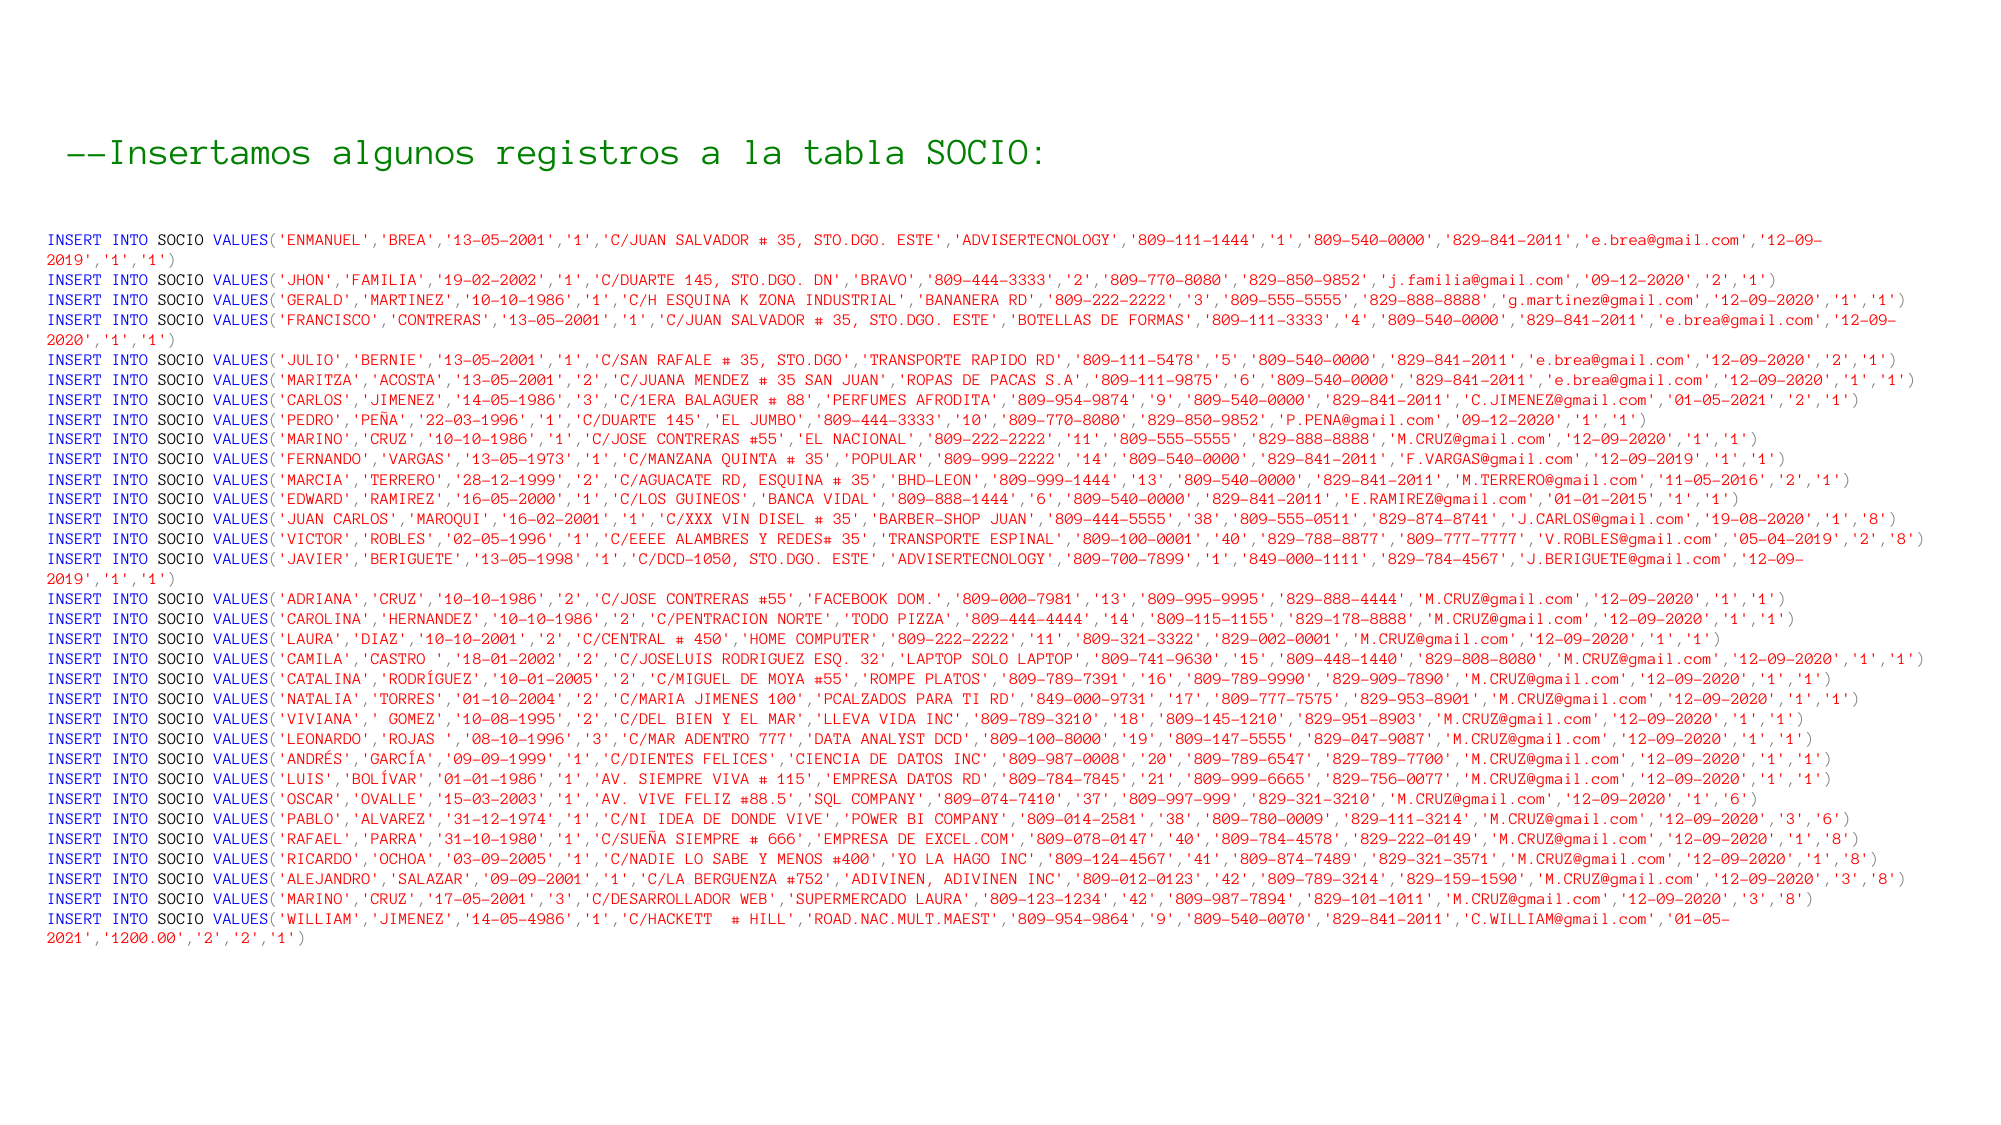

--Insertamos algunos registros a la tabla SOCIO:

INSERT INTO SOCIO VALUES('ENMANUEL','BREA','13-05-2001','1','C/JUAN SALVADOR # 35, STO.DGO. ESTE','ADVISERTECNOLOGY','809-111-1444','1','809-540-0000','829-841-2011','e.brea@gmail.com','12-09-2019','1','1')
INSERT INTO SOCIO VALUES('JHON','FAMILIA','19-02-2002','1','C/DUARTE 145, STO.DGO. DN','BRAVO','809-444-3333','2','809-770-8080','829-850-9852','j.familia@gmail.com','09-12-2020','2','1')
INSERT INTO SOCIO VALUES('GERALD','MARTINEZ','10-10-1986','1','C/H ESQUINA K ZONA INDUSTRIAL','BANANERA RD','809-222-2222','3','809-555-5555','829-888-8888','g.martinez@gmail.com','12-09-2020','1','1')
INSERT INTO SOCIO VALUES('FRANCISCO','CONTRERAS','13-05-2001','1','C/JUAN SALVADOR # 35, STO.DGO. ESTE','BOTELLAS DE FORMAS','809-111-3333','4','809-540-0000','829-841-2011','e.brea@gmail.com','12-09-2020','1','1')
INSERT INTO SOCIO VALUES('JULIO','BERNIE','13-05-2001','1','C/SAN RAFALE # 35, STO.DGO','TRANSPORTE RAPIDO RD','809-111-5478','5','809-540-0000','829-841-2011','e.brea@gmail.com','12-09-2020','2','1')
INSERT INTO SOCIO VALUES('MARITZA','ACOSTA','13-05-2001','2','C/JUANA MENDEZ # 35 SAN JUAN','ROPAS DE PACAS S.A','809-111-9875','6','809-540-0000','829-841-2011','e.brea@gmail.com','12-09-2020','1','1')
INSERT INTO SOCIO VALUES('CARLOS','JIMENEZ','14-05-1986','3','C/1ERA BALAGUER # 88','PERFUMES AFRODITA','809-954-9874','9','809-540-0000','829-841-2011','C.JIMENEZ@gmail.com','01-05-2021','2','1')
INSERT INTO SOCIO VALUES('PEDRO','PEÑA','22-03-1996','1','C/DUARTE 145','EL JUMBO','809-444-3333','10','809-770-8080','829-850-9852','P.PENA@gmail.com','09-12-2020','1','1')
INSERT INTO SOCIO VALUES('MARINO','CRUZ','10-10-1986','1','C/JOSE CONTRERAS #55','EL NACIONAL','809-222-2222','11','809-555-5555','829-888-8888','M.CRUZ@gmail.com','12-09-2020','1','1')
INSERT INTO SOCIO VALUES('FERNANDO','VARGAS','13-05-1973','1','C/MANZANA QUINTA # 35','POPULAR','809-999-2222','14','809-540-0000','829-841-2011','F.VARGAS@gmail.com','12-09-2019','1','1')
INSERT INTO SOCIO VALUES('MARCIA','TERRERO','28-12-1999','2','C/AGUACATE RD, ESQUINA # 35','BHD-LEON','809-999-1444','13','809-540-0000','829-841-2011','M.TERRERO@gmail.com','11-05-2016','2','1')
INSERT INTO SOCIO VALUES('EDWARD','RAMIREZ','16-05-2000','1','C/LOS GUINEOS','BANCA VIDAL','809-888-1444','6','809-540-0000','829-841-2011','E.RAMIREZ@gmail.com','01-01-2015','1','1')
INSERT INTO SOCIO VALUES('JUAN CARLOS','MAROQUI','16-02-2001','1','C/XXX VIN DISEL # 35','BARBER-SHOP JUAN','809-444-5555','38','809-555-0511','829-874-8741','J.CARLOS@gmail.com','19-08-2020','1','8')
INSERT INTO SOCIO VALUES('VICTOR','ROBLES','02-05-1996','1','C/EEEE ALAMBRES Y REDES# 35','TRANSPORTE ESPINAL','809-100-0001','40','829-788-8877','809-777-7777','V.ROBLES@gmail.com','05-04-2019','2','8')
INSERT INTO SOCIO VALUES('JAVIER','BERIGUETE','13-05-1998','1','C/DCD-1050, STO.DGO. ESTE','ADVISERTECNOLOGY','809-700-7899','1','849-000-1111','829-784-4567','J.BERIGUETE@gmail.com','12-09-2019','1','1')
INSERT INTO SOCIO VALUES('ADRIANA','CRUZ','10-10-1986','2','C/JOSE CONTRERAS #55','FACEBOOK DOM.','809-000-7981','13','809-995-9995','829-888-4444','M.CRUZ@gmail.com','12-09-2020','1','1')
INSERT INTO SOCIO VALUES('CAROLINA','HERNANDEZ','10-10-1986','2','C/PENTRACION NORTE','TODO PIZZA','809-444-4444','14','809-115-1155','829-178-8888','M.CRUZ@gmail.com','12-09-2020','1','1')
INSERT INTO SOCIO VALUES('LAURA','DIAZ','10-10-2001','2','C/CENTRAL # 450','HOME COMPUTER','809-222-2222','11','809-321-3322','829-002-0001','M.CRUZ@gmail.com','12-09-2020','1','1')
INSERT INTO SOCIO VALUES('CAMILA','CASTRO ','18-01-2002','2','C/JOSELUIS RODRIGUEZ ESQ. 32','LAPTOP SOLO LAPTOP','809-741-9630','15','809-448-1440','829-808-8080','M.CRUZ@gmail.com','12-09-2020','1','1')
INSERT INTO SOCIO VALUES('CATALINA','RODRÍGUEZ','10-01-2005','2','C/MIGUEL DE MOYA #55','ROMPE PLATOS','809-789-7391','16','809-789-9990','829-909-7890','M.CRUZ@gmail.com','12-09-2020','1','1')
INSERT INTO SOCIO VALUES('NATALIA','TORRES','01-10-2004','2','C/MARIA JIMENES 100','PCALZADOS PARA TI RD','849-000-9731','17','809-777-7575','829-953-8901','M.CRUZ@gmail.com','12-09-2020','1','1')
INSERT INTO SOCIO VALUES('VIVIANA',' GOMEZ','10-08-1995','2','C/DEL BIEN Y EL MAR','LLEVA VIDA INC','809-789-3210','18','809-145-1210','829-951-8903','M.CRUZ@gmail.com','12-09-2020','1','1')
INSERT INTO SOCIO VALUES('LEONARDO','ROJAS ','08-10-1996','3','C/MAR ADENTRO 777','DATA ANALYST DCD','809-100-8000','19','809-147-5555','829-047-9087','M.CRUZ@gmail.com','12-09-2020','1','1')
INSERT INTO SOCIO VALUES('ANDRÉS','GARCÍA','09-09-1999','1','C/DIENTES FELICES','CIENCIA DE DATOS INC','809-987-0008','20','809-789-6547','829-789-7700','M.CRUZ@gmail.com','12-09-2020','1','1')
INSERT INTO SOCIO VALUES('LUIS','BOLÍVAR','01-01-1986','1','AV. SIEMPRE VIVA # 115','EMPRESA DATOS RD','809-784-7845','21','809-999-6665','829-756-0077','M.CRUZ@gmail.com','12-09-2020','1','1')
INSERT INTO SOCIO VALUES('OSCAR','OVALLE','15-03-2003','1','AV. VIVE FELIZ #88.5','SQL COMPANY','809-074-7410','37','809-997-999','829-321-3210','M.CRUZ@gmail.com','12-09-2020','1','6')
INSERT INTO SOCIO VALUES('PABLO','ALVAREZ','31-12-1974','1','C/NI IDEA DE DONDE VIVE','POWER BI COMPANY','809-014-2581','38','809-780-0009','829-111-3214','M.CRUZ@gmail.com','12-09-2020','3','6')
INSERT INTO SOCIO VALUES('RAFAEL','PARRA','31-10-1980','1','C/SUEÑA SIEMPRE # 666','EMPRESA DE EXCEL.COM','809-078-0147','40','809-784-4578','829-222-0149','M.CRUZ@gmail.com','12-09-2020','1','8')
INSERT INTO SOCIO VALUES('RICARDO','OCHOA','03-09-2005','1','C/NADIE LO SABE Y MENOS #400','YO LA HAGO INC','809-124-4567','41','809-874-7489','829-321-3571','M.CRUZ@gmail.com','12-09-2020','1','8')
INSERT INTO SOCIO VALUES('ALEJANDRO','SALAZAR','09-09-2001','1','C/LA BERGUENZA #752','ADIVINEN, ADIVINEN INC','809-012-0123','42','809-789-3214','829-159-1590','M.CRUZ@gmail.com','12-09-2020','3','8')
INSERT INTO SOCIO VALUES('MARINO','CRUZ','17-05-2001','3','C/DESARROLLADOR WEB','SUPERMERCADO LAURA','809-123-1234','42','809-987-7894','829-101-1011','M.CRUZ@gmail.com','12-09-2020','3','8')
INSERT INTO SOCIO VALUES('WILLIAM','JIMENEZ','14-05-4986','1','C/HACKETT  # HILL','ROAD.NAC.MULT.MAEST','809-954-9864','9','809-540-0070','829-841-2011','C.WILLIAM@gmail.com','01-05-2021','1200.00','2','2','1')